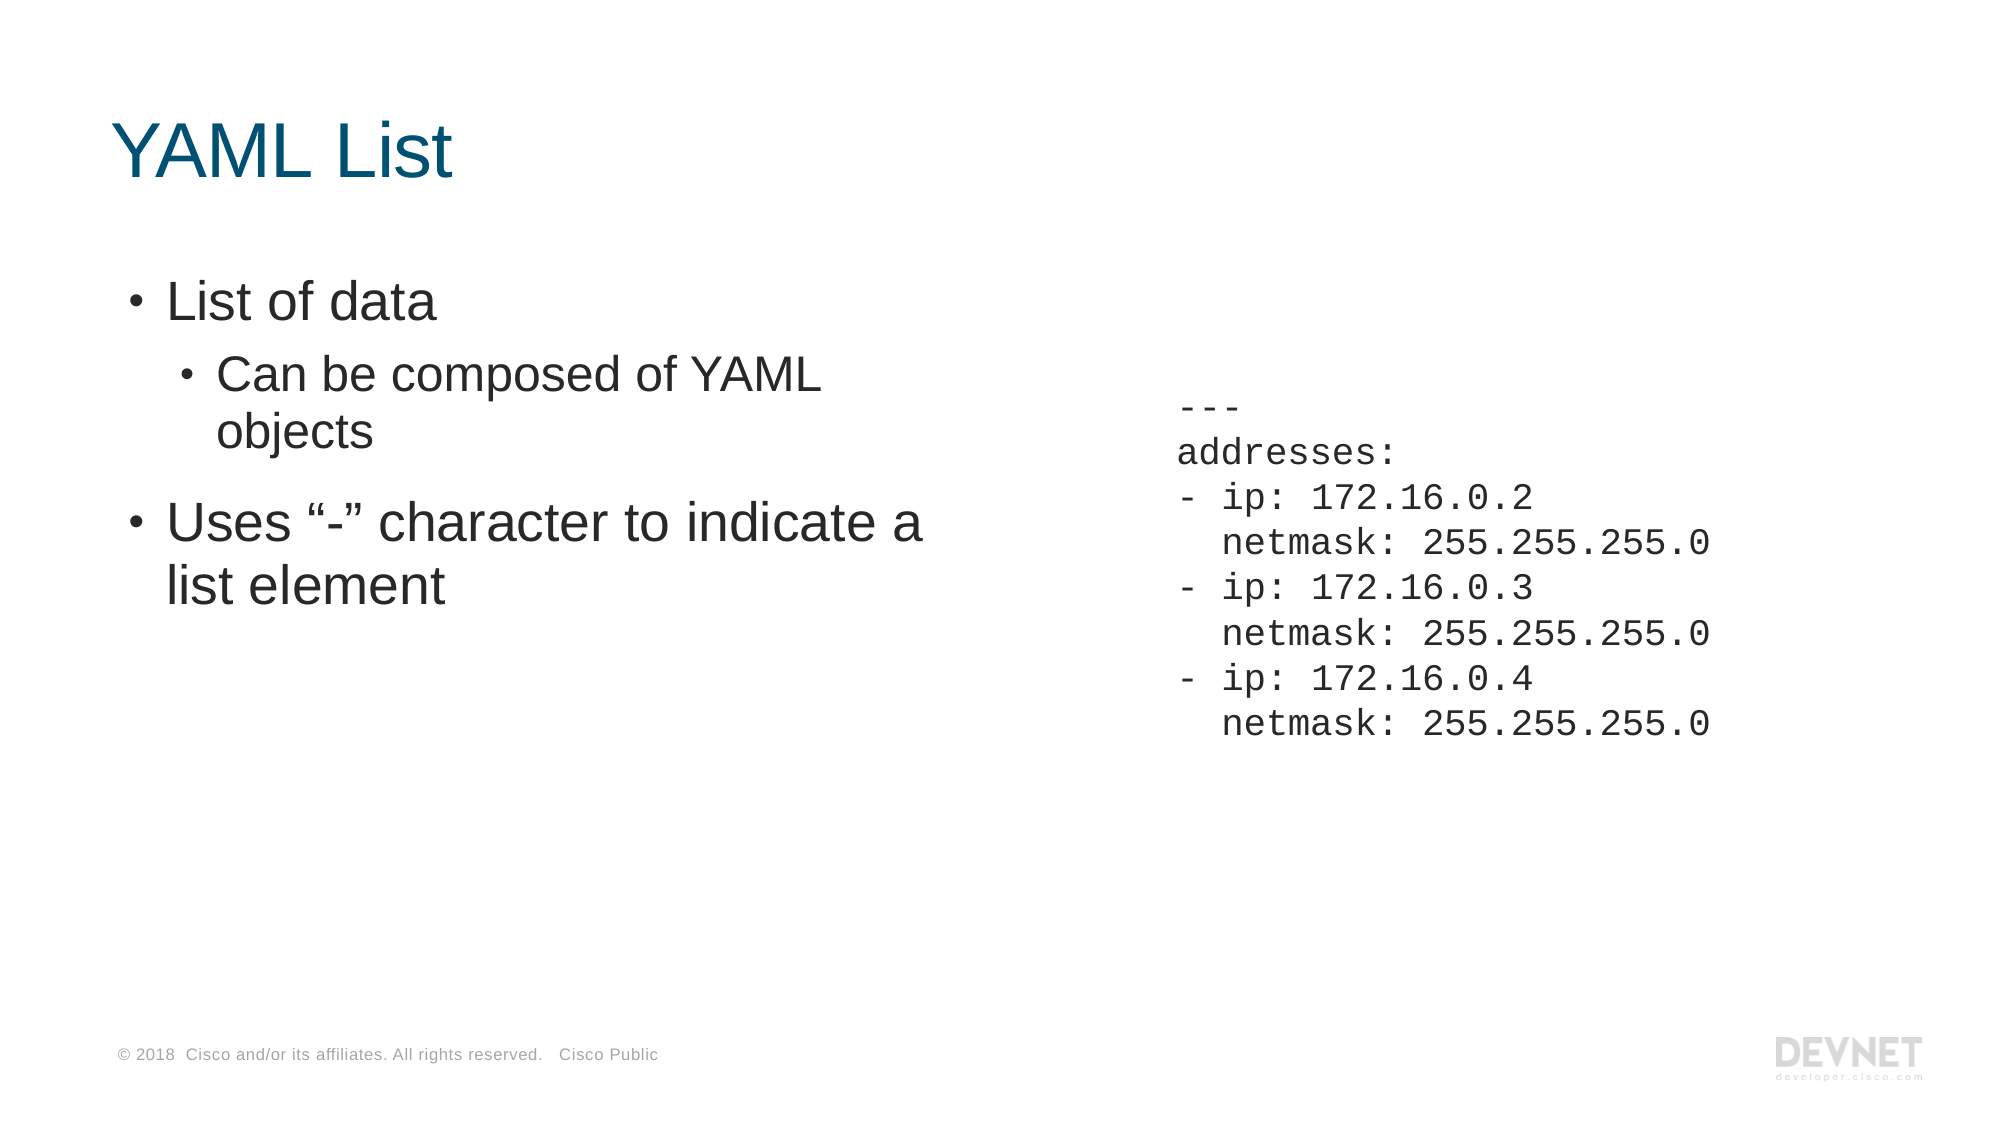

# YAML List
List of data
Can be composed of YAML  objects
Uses “-” character to indicate a list element
---
addresses:
- ip: 172.16.0.2
netmask: 255.255.255.0
- ip: 172.16.0.3
netmask: 255.255.255.0
- ip: 172.16.0.4
netmask: 255.255.255.0